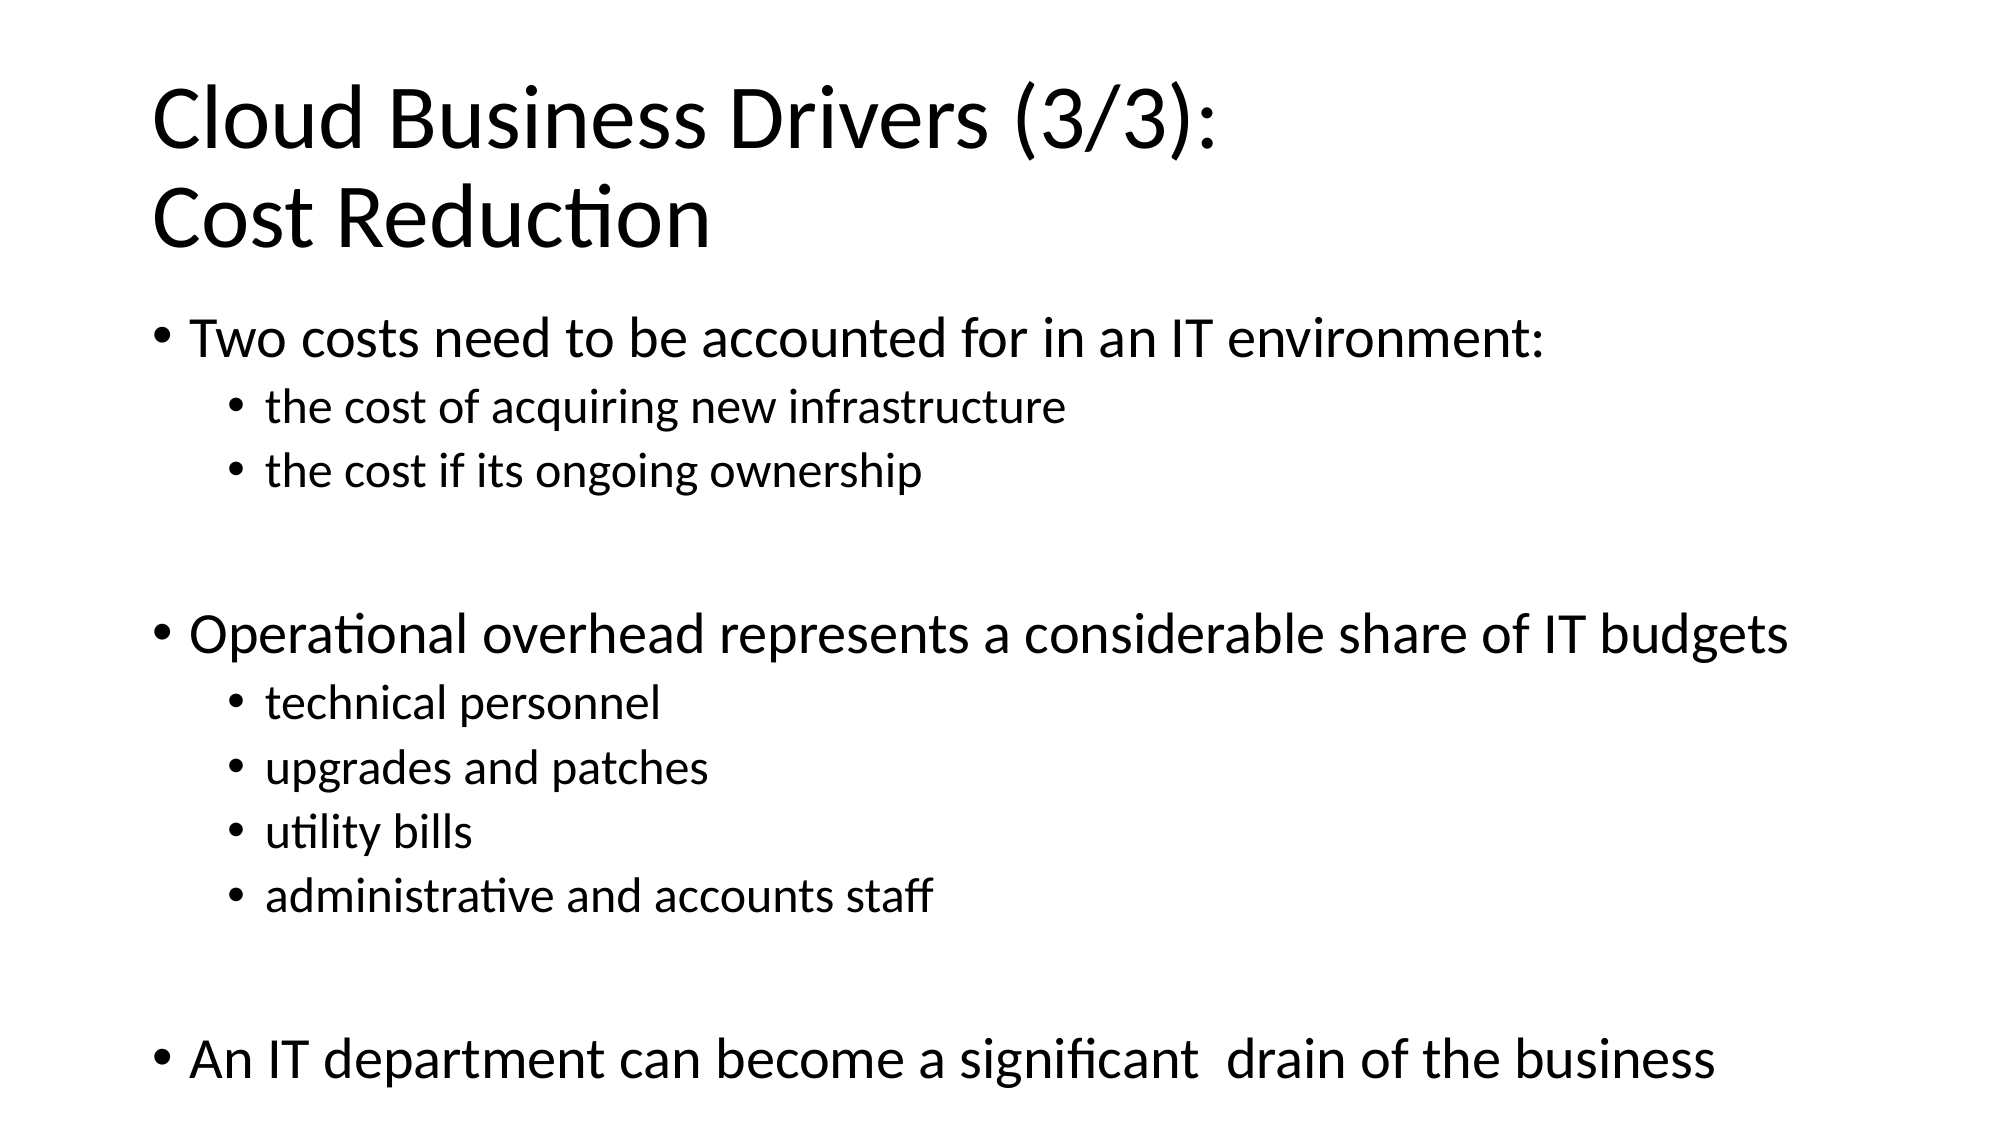

# Cloud Business Drivers (3/3): Cost Reduction
Two costs need to be accounted for in an IT environment:
the cost of acquiring new infrastructure
the cost if its ongoing ownership

Operational overhead represents a considerable share of IT budgets
technical personnel
upgrades and patches
utility bills
administrative and accounts staff

An IT department can become a significant  drain of the business
98